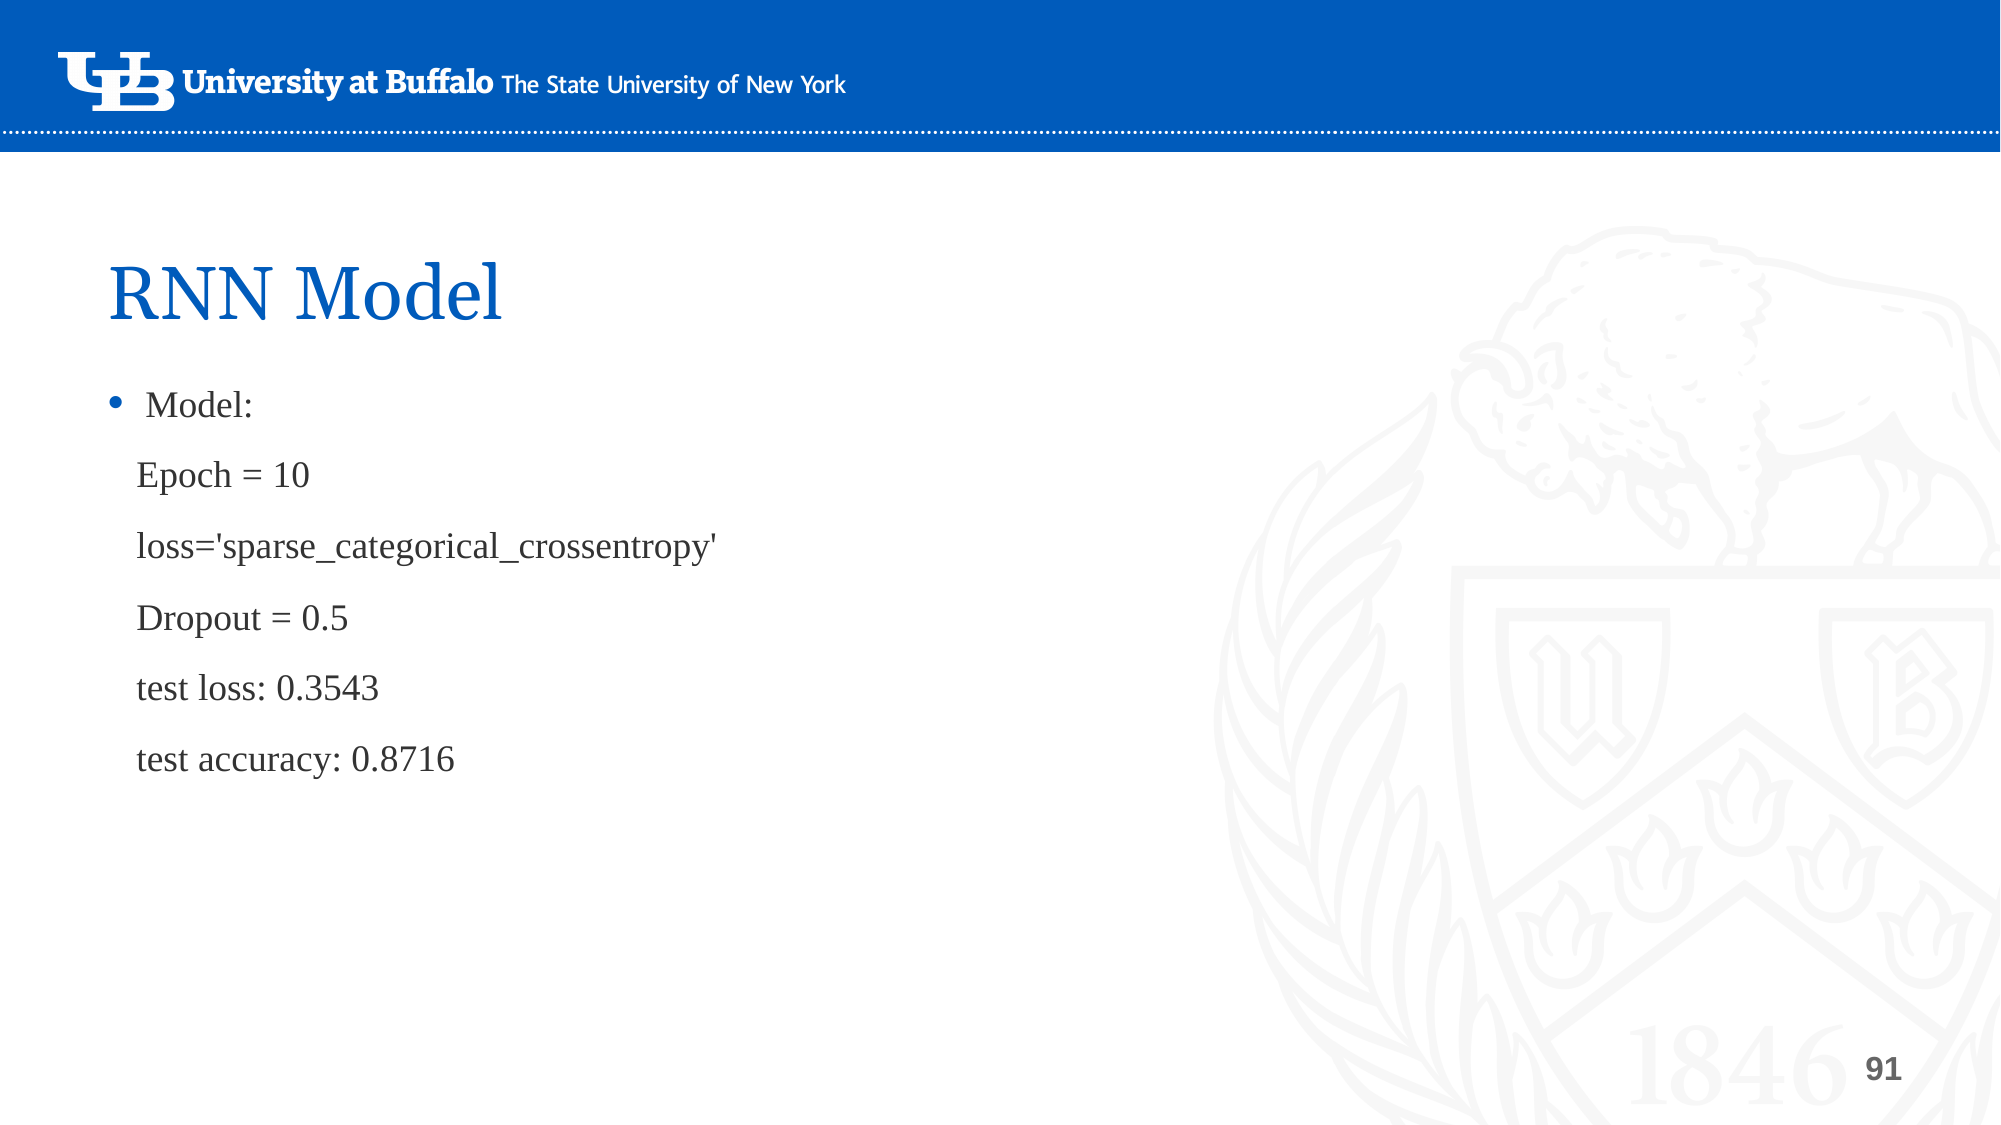

# RNN Model
Model:
   Epoch = 10
   loss='sparse_categorical_crossentropy'
   Dropout = 0.5
   test loss: 0.3543
   test accuracy: 0.8716

91